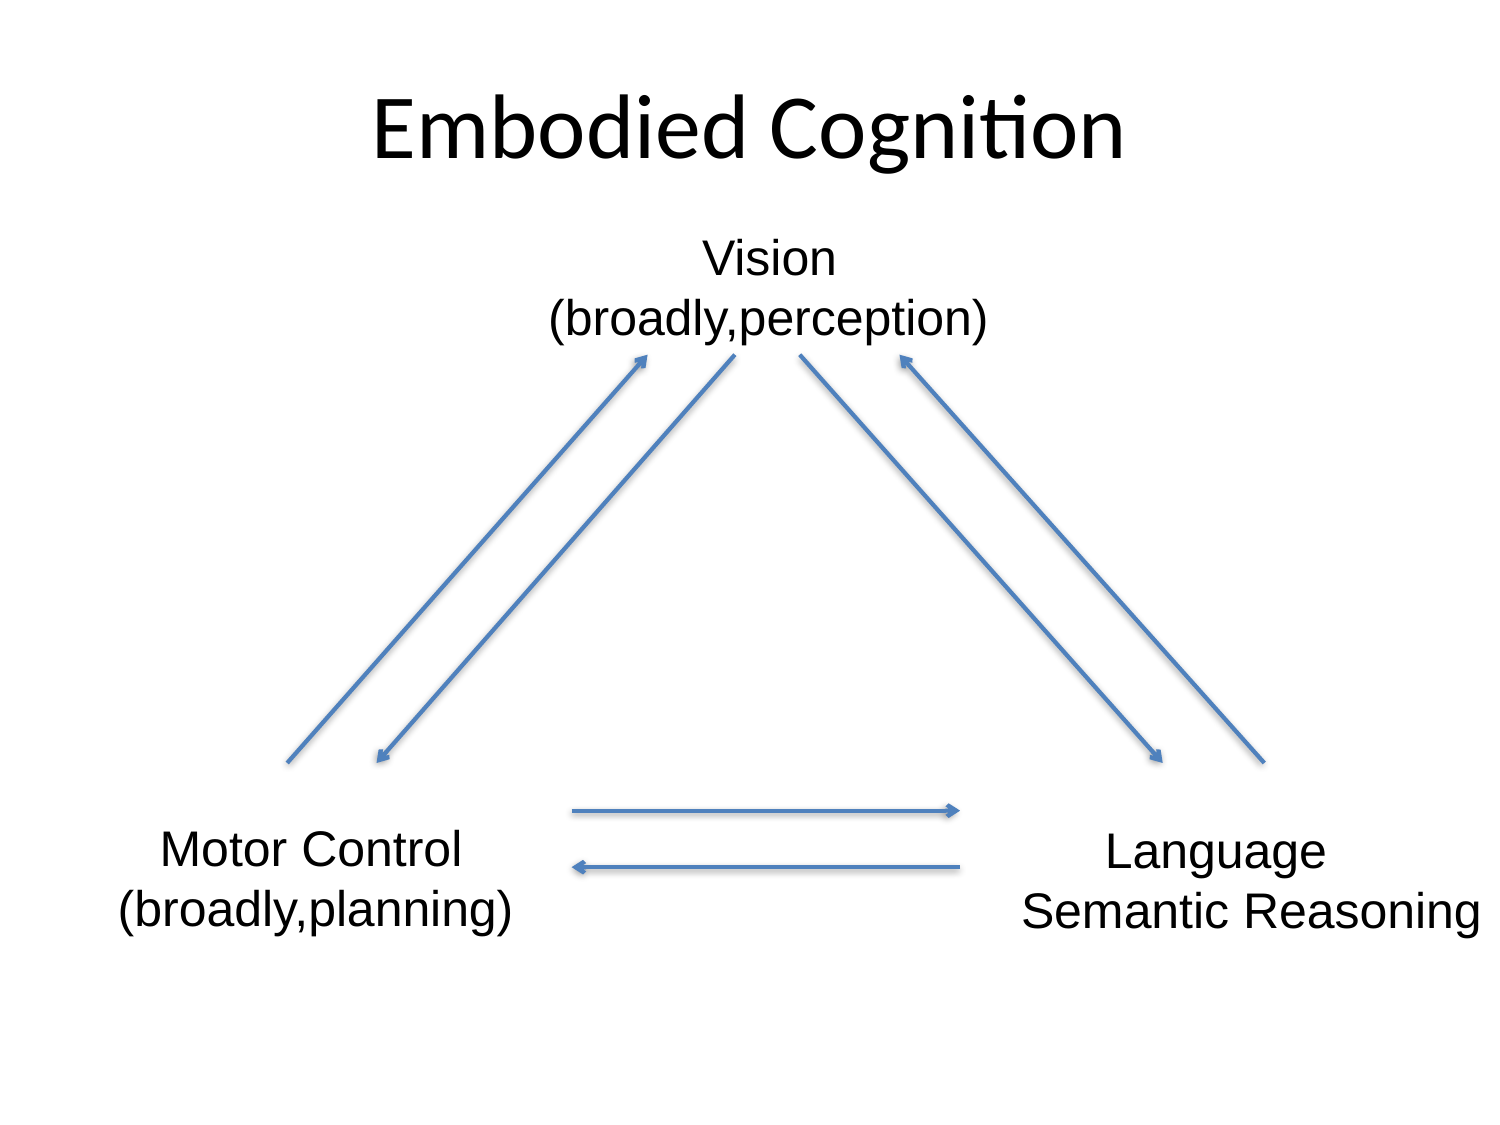

# Embodied Cognition
           Vision
(broadly,perception)

   Motor Control
(broadly,planning)
      Language
Semantic Reasoning